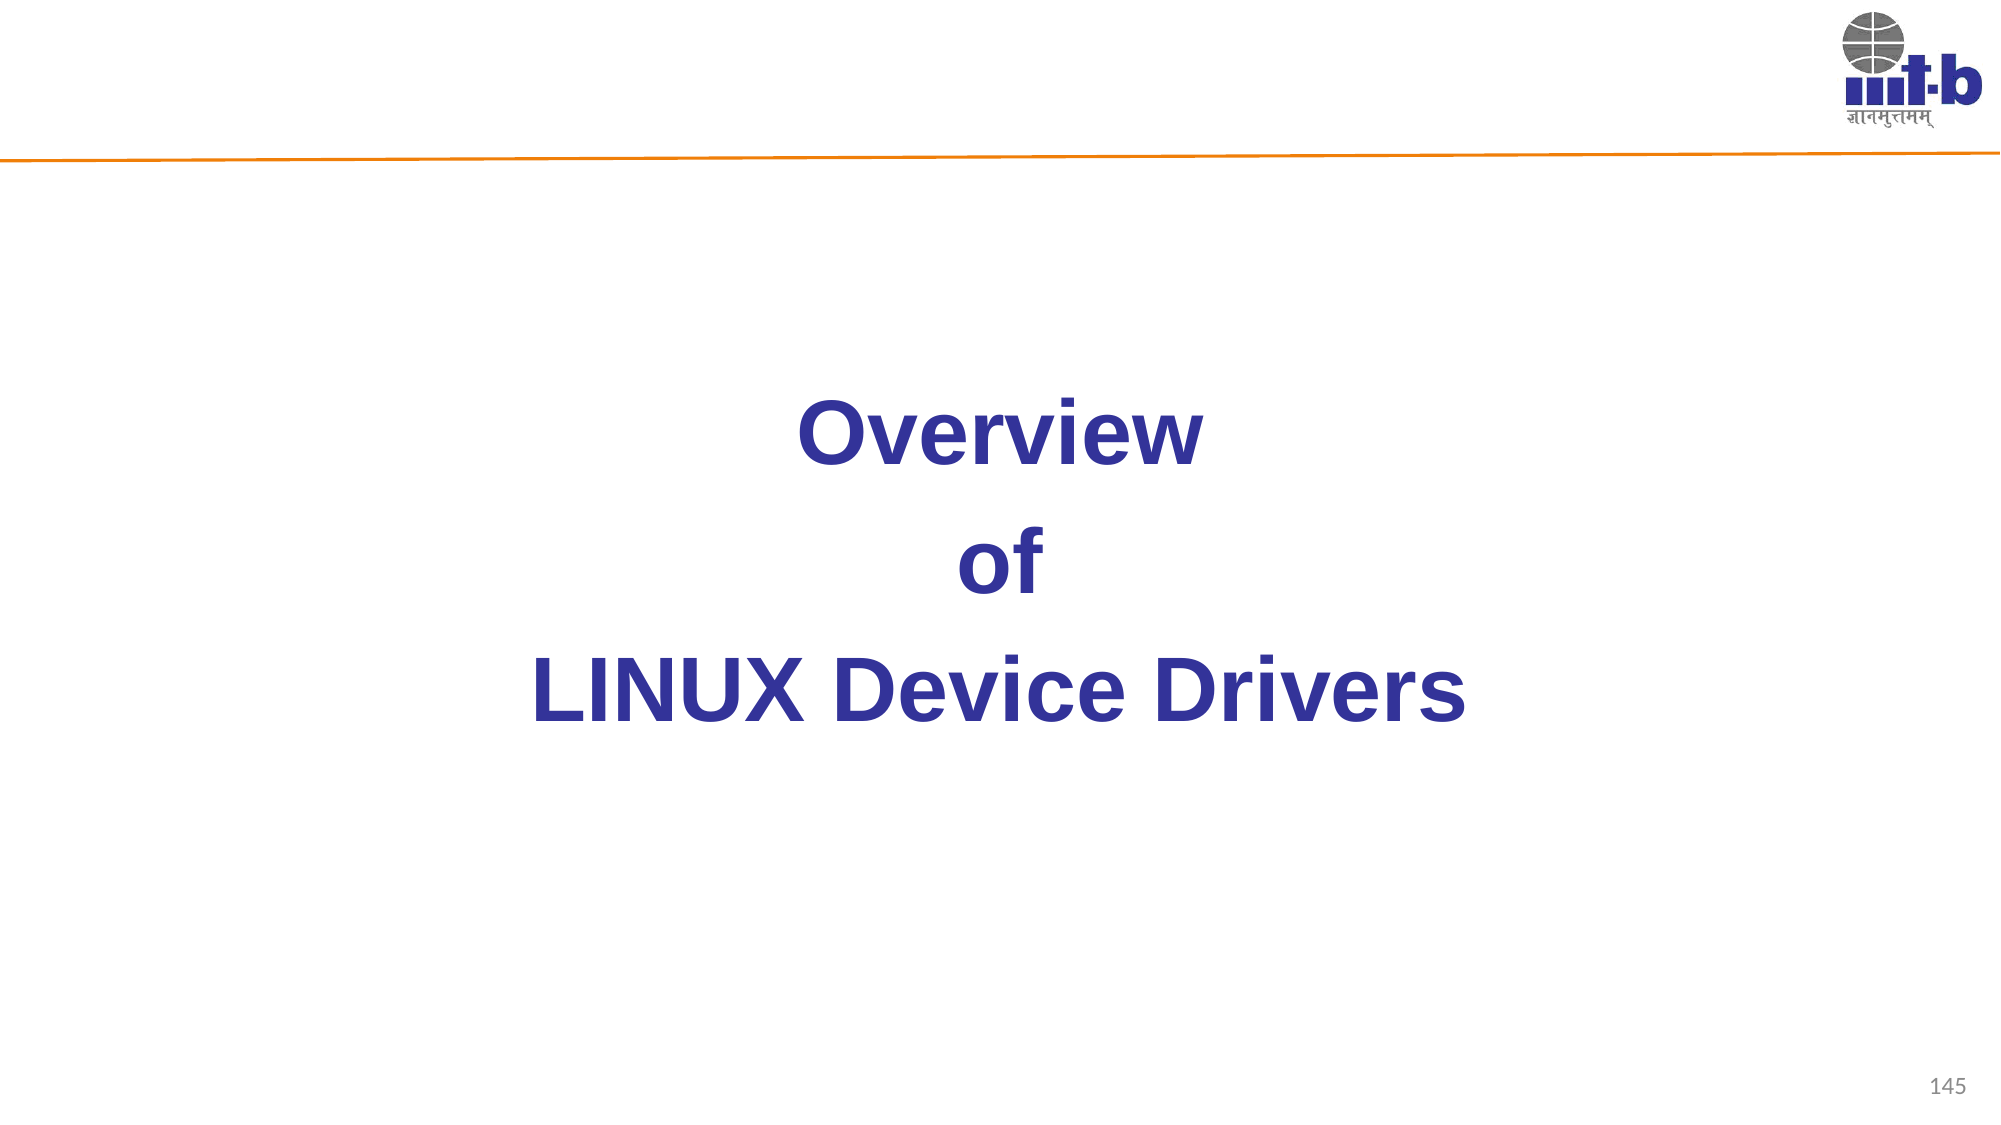

#
Overview
of
LINUX Device Drivers
145